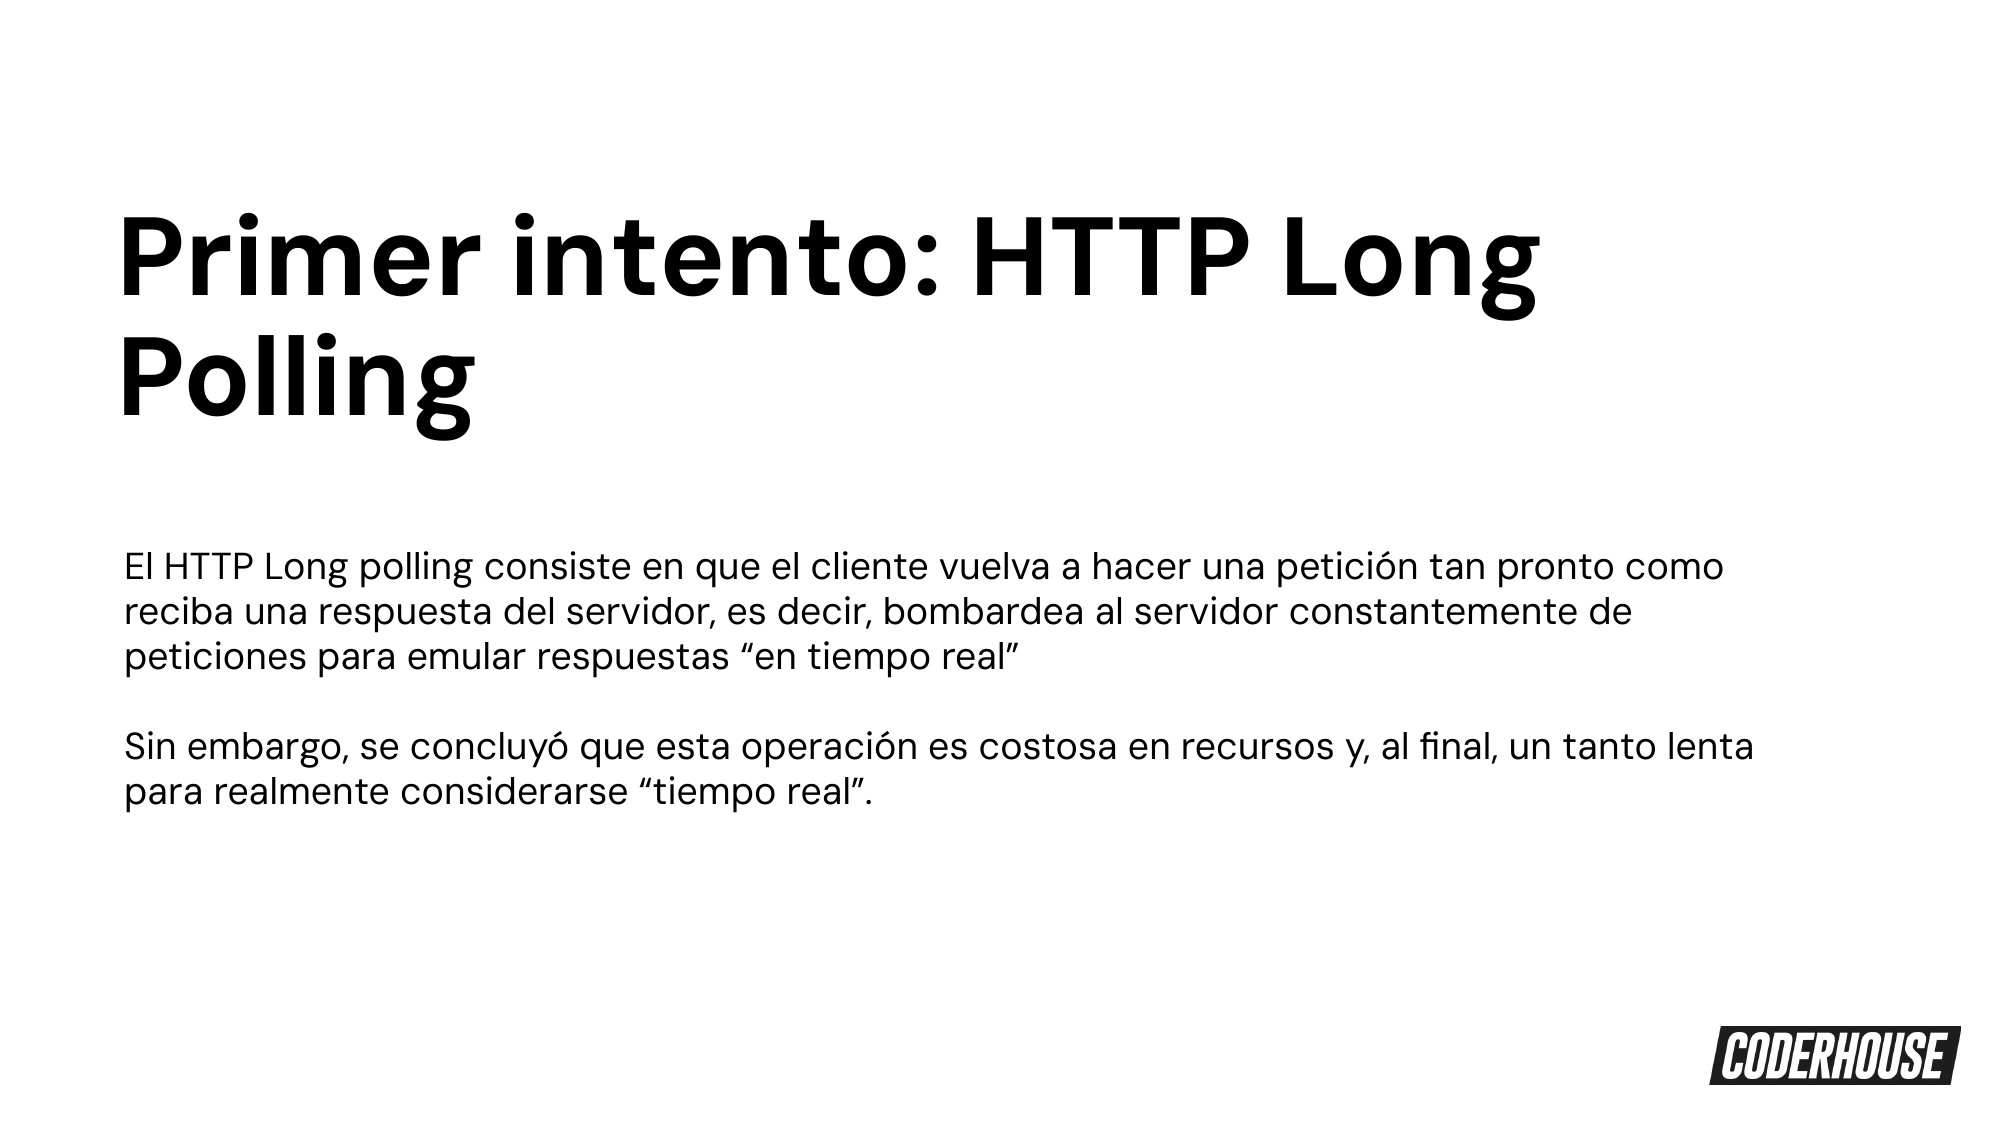

Primer intento: HTTP Long Polling
El HTTP Long polling consiste en que el cliente vuelva a hacer una petición tan pronto como reciba una respuesta del servidor, es decir, bombardea al servidor constantemente de peticiones para emular respuestas “en tiempo real”

Sin embargo, se concluyó que esta operación es costosa en recursos y, al final, un tanto lenta para realmente considerarse “tiempo real”.